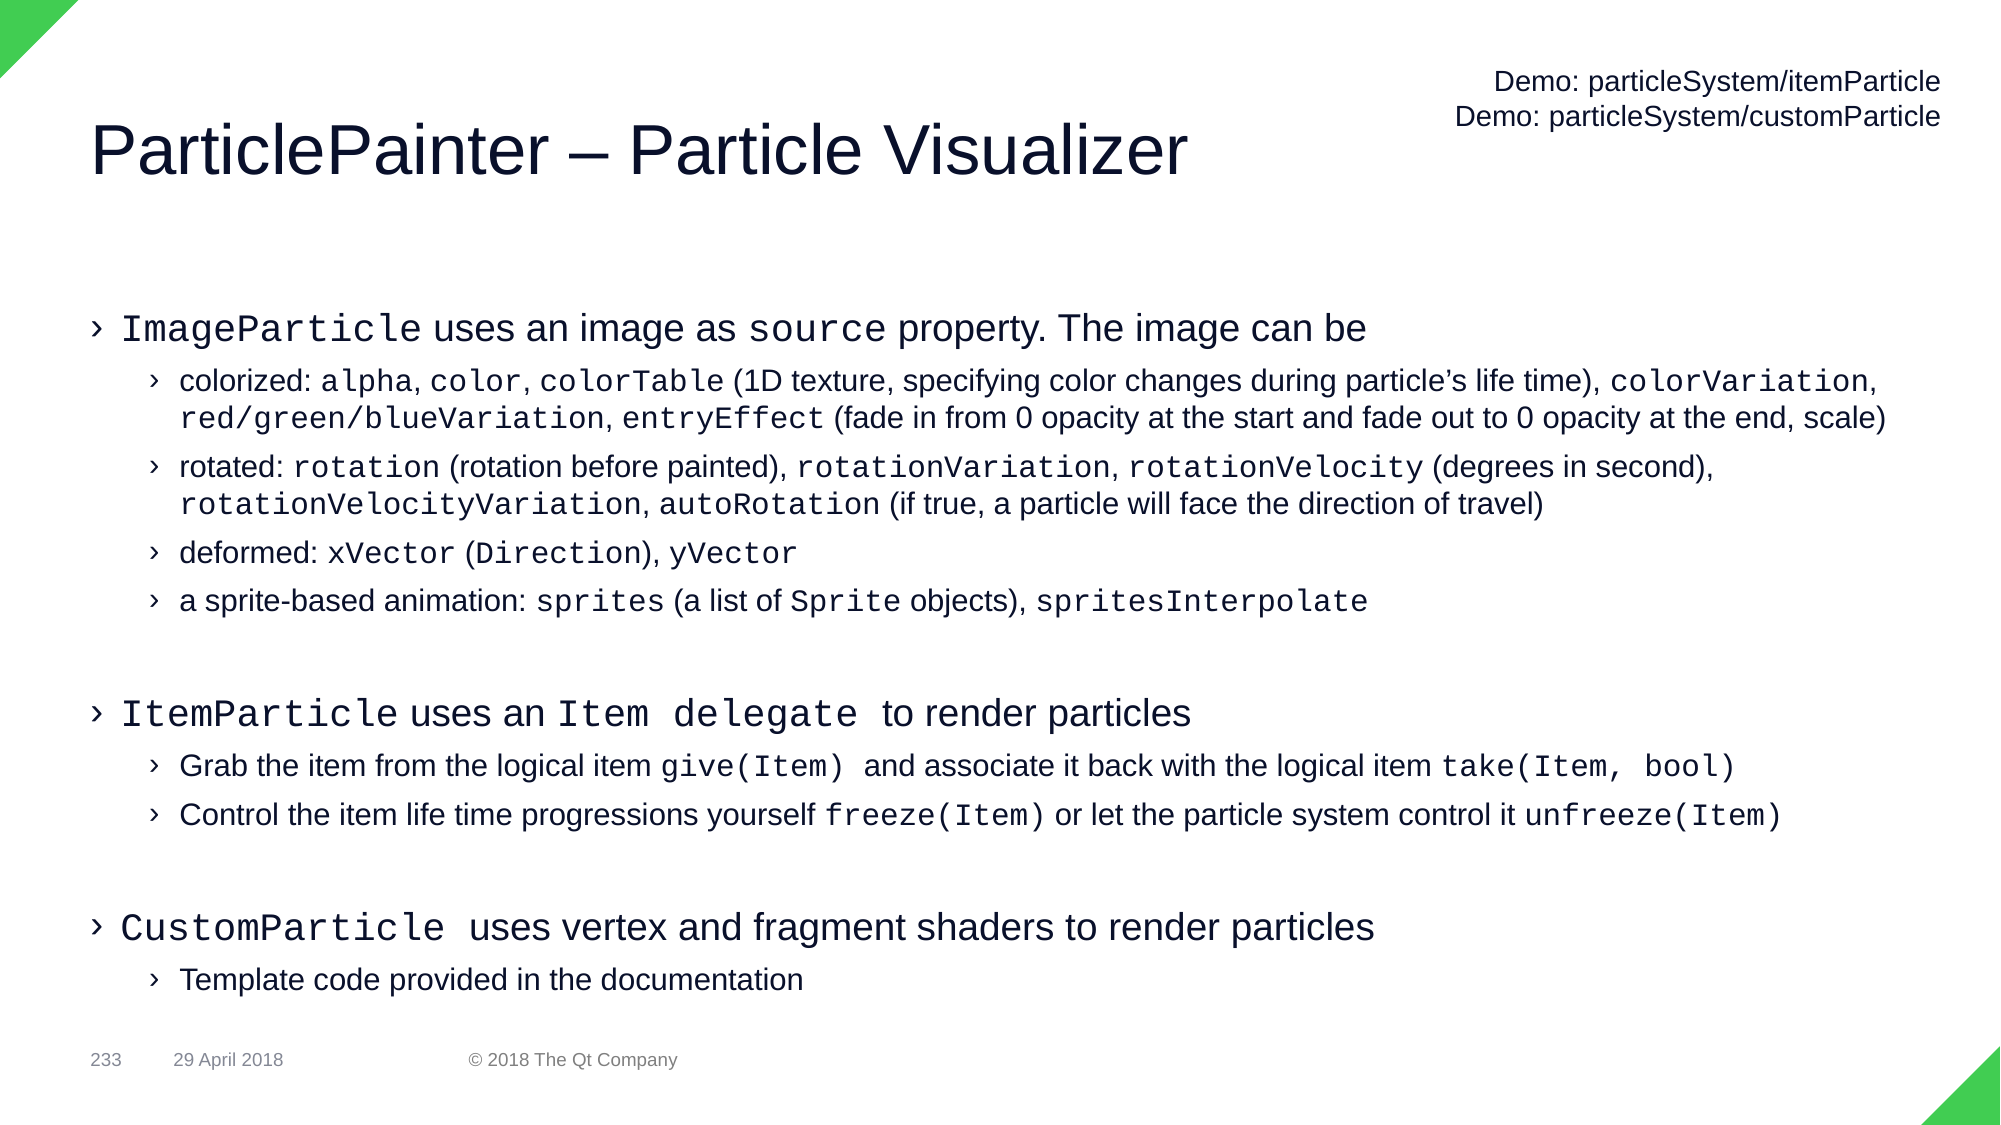

Demo: particleSystem/itemParticle
Demo: particleSystem/customParticle
# ParticlePainter – Particle Visualizer
ImageParticle uses an image as source property. The image can be
colorized: alpha, color, colorTable (1D texture, specifying color changes during particle’s life time), colorVariation, red/green/blueVariation, entryEffect (fade in from 0 opacity at the start and fade out to 0 opacity at the end, scale)
rotated: rotation (rotation before painted), rotationVariation, rotationVelocity (degrees in second), rotationVelocityVariation, autoRotation (if true, a particle will face the direction of travel)
deformed: xVector (Direction), yVector
a sprite-based animation: sprites (a list of Sprite objects), spritesInterpolate

ItemParticle uses an Item delegate to render particles
Grab the item from the logical item give(Item) and associate it back with the logical item take(Item, bool)
Control the item life time progressions yourself freeze(Item) or let the particle system control it unfreeze(Item)

CustomParticle uses vertex and fragment shaders to render particles
Template code provided in the documentation

233
© 2018 The Qt Company
29 April 2018